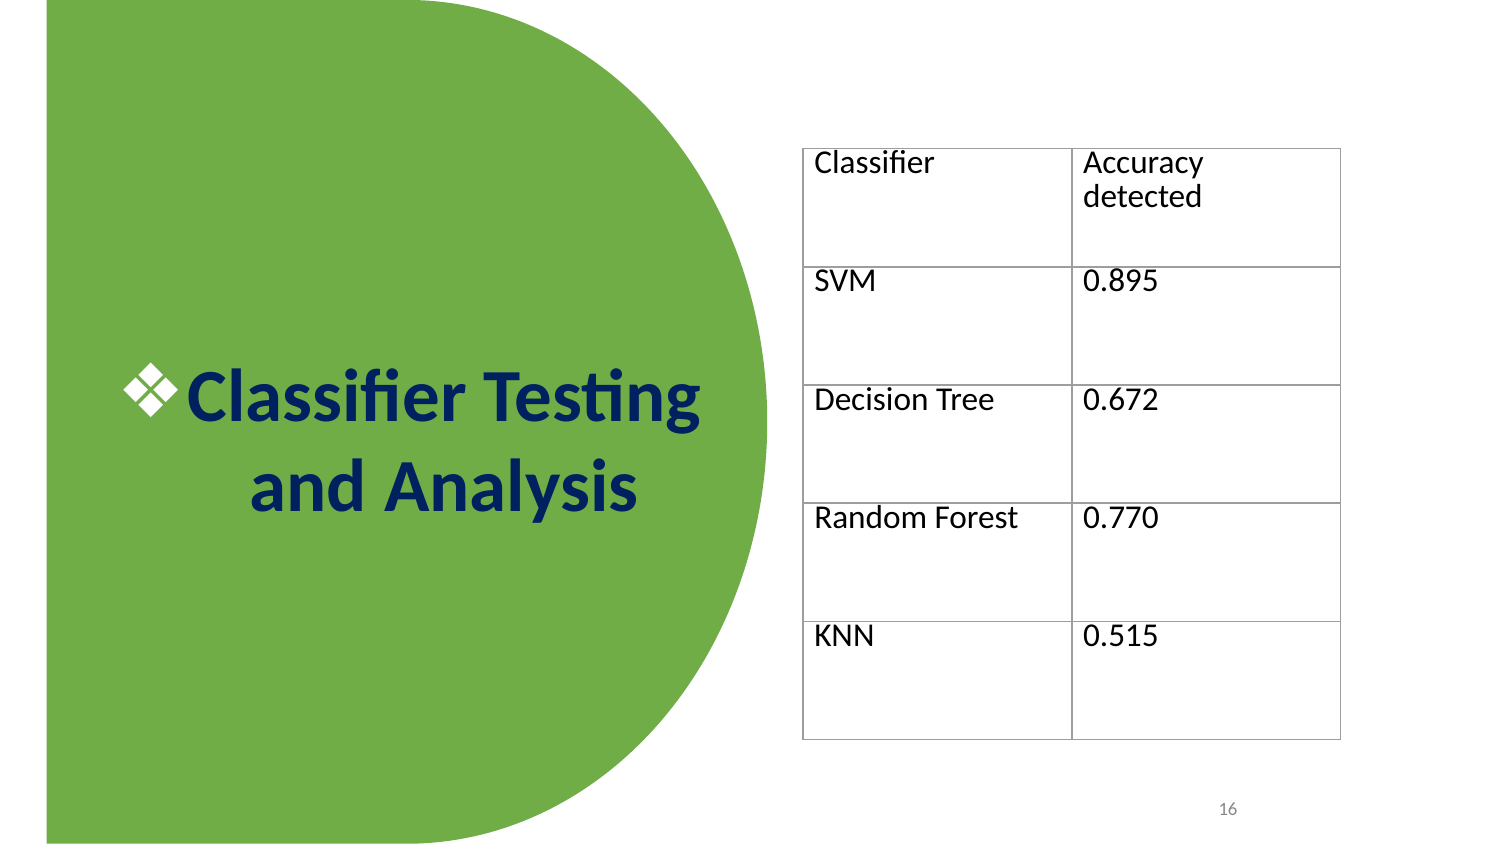

| Classifier | Accuracy detected |
| --- | --- |
| SVM | 0.895 |
| Decision Tree | 0.672 |
| Random Forest | 0.770 |
| KNN | 0.515 |
Classifier Testing and Analysis
16